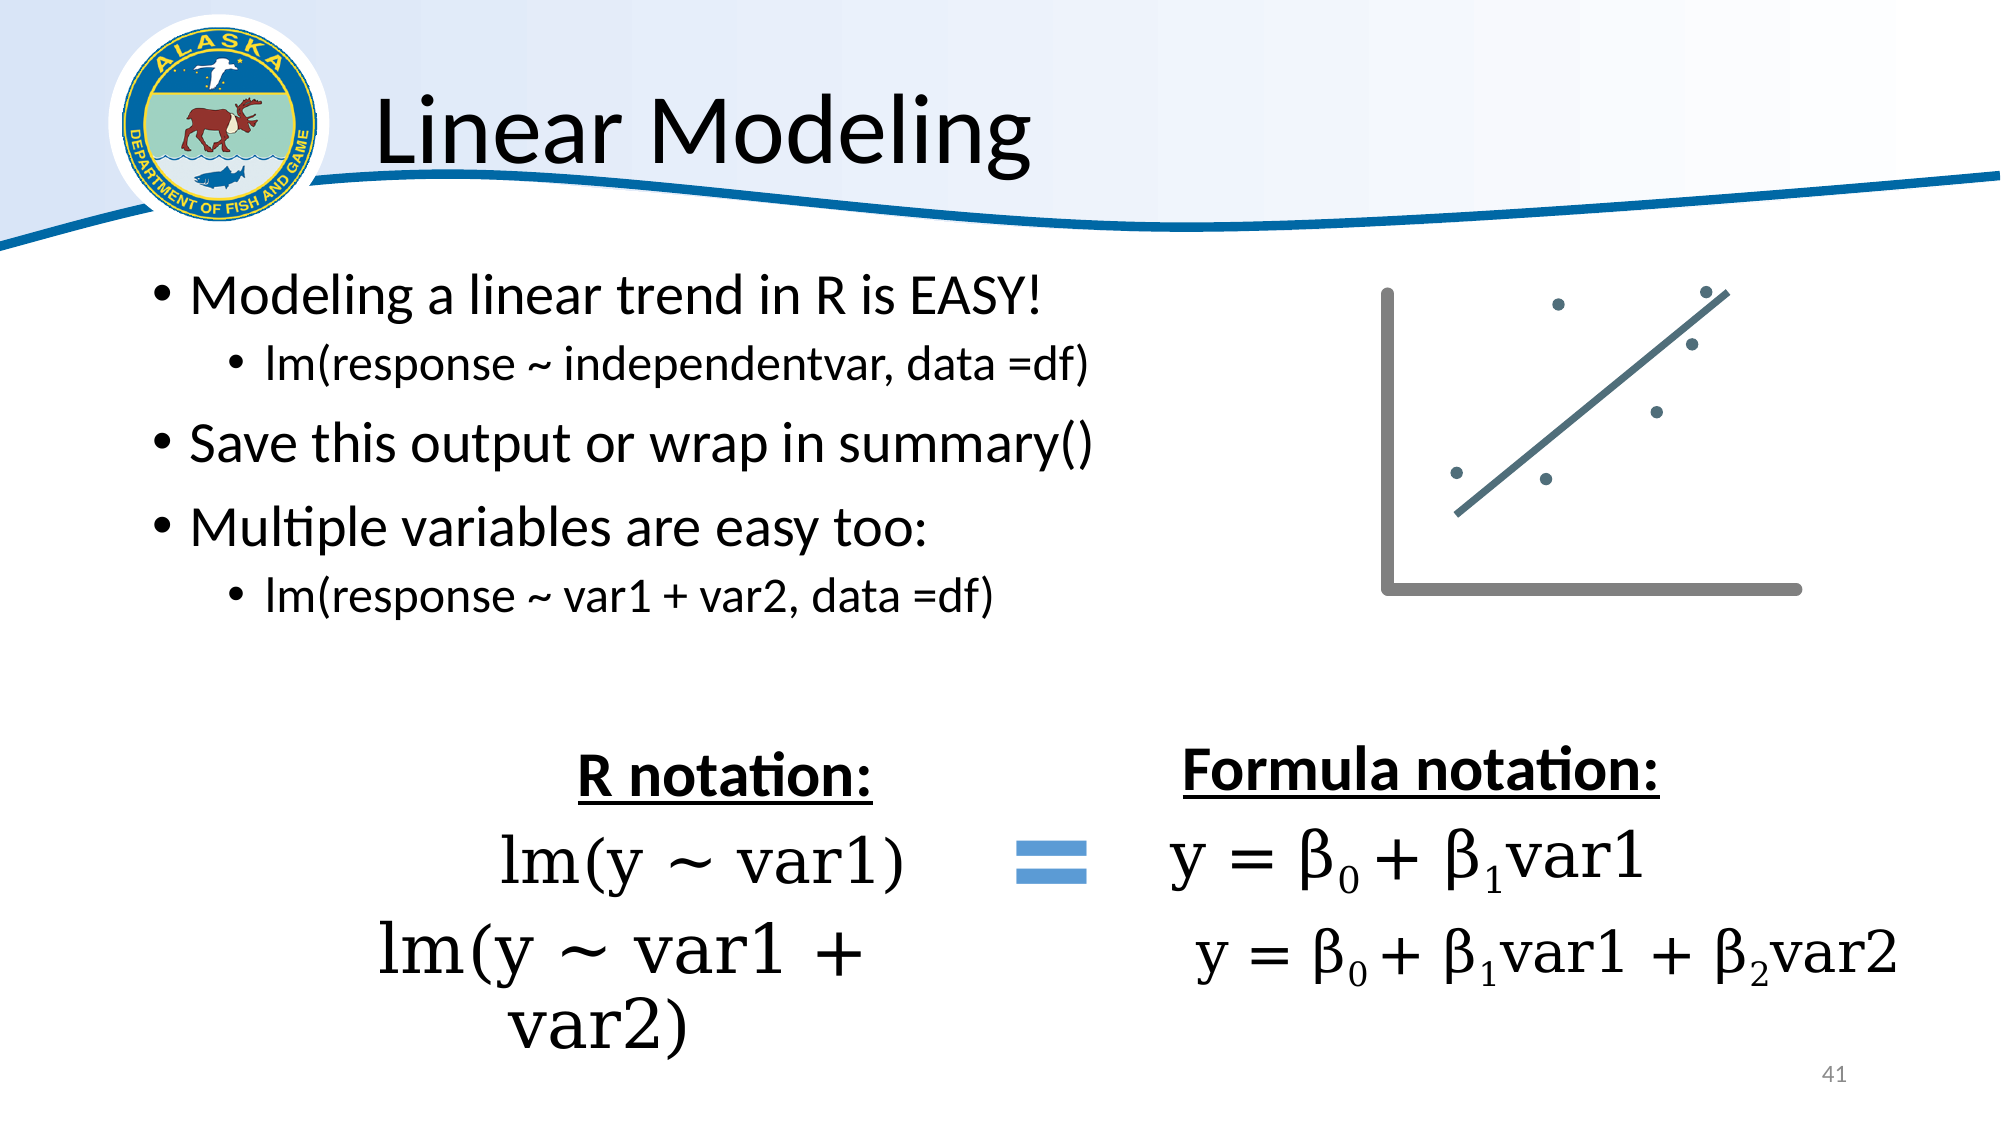

# Linear Modeling
Modeling a linear trend in R is EASY!
lm(response ~ independentvar, data =df)
Save this output or wrap in summary()
Multiple variables are easy too:
lm(response ~ var1 + var2, data =df)

Formula notation:
y = β0 + β1var1
R notation:
lm(y ~ var1)
=
lm(y ~ var1 + var2)
y = β0 + β1var1 + β2var2
41